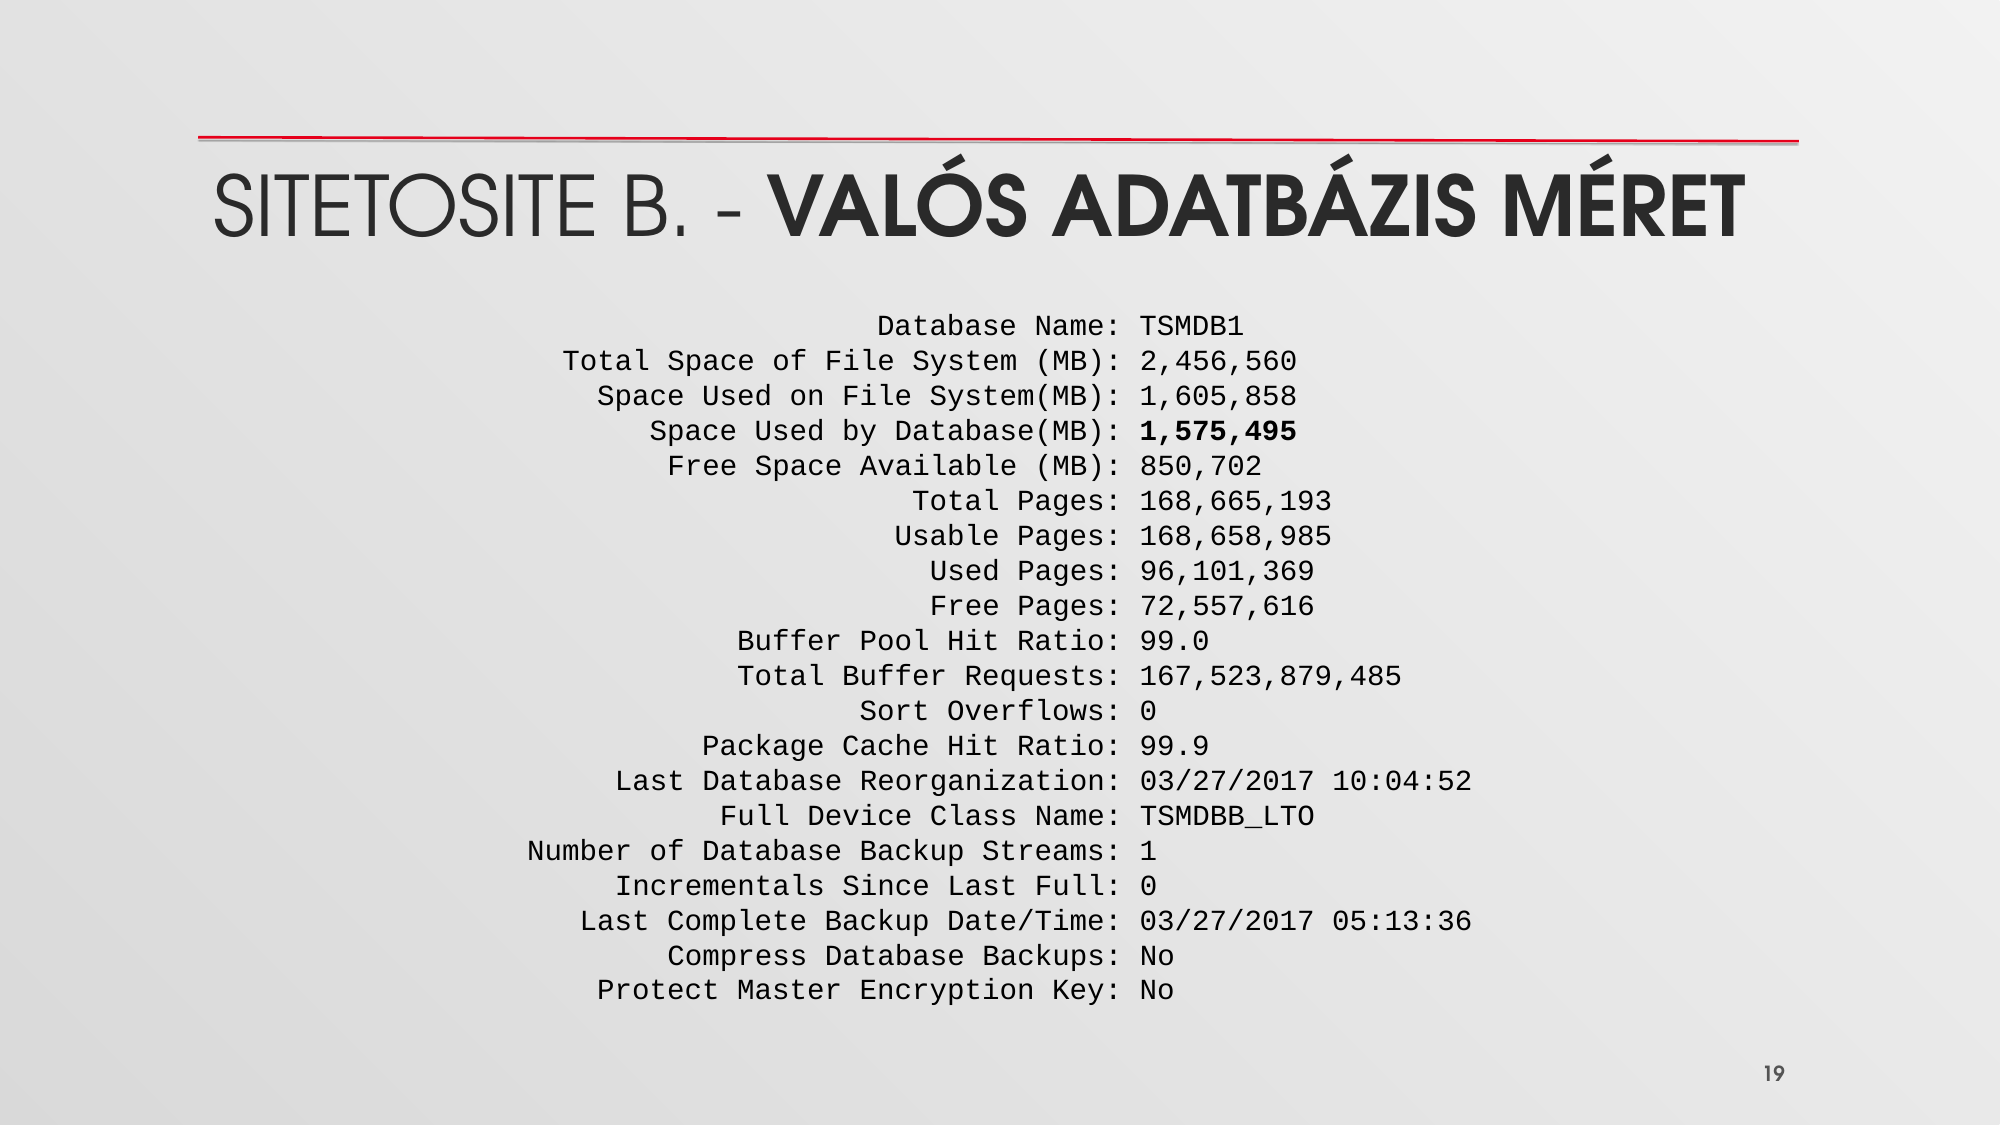

# SitetoSite B. - valós AdatbáziS méret
                    Database Name: TSMDB1
  Total Space of File System (MB): 2,456,560
    Space Used on File System(MB): 1,605,858
       Space Used by Database(MB): 1,575,495
        Free Space Available (MB): 850,702
                      Total Pages: 168,665,193
                     Usable Pages: 168,658,985
                       Used Pages: 96,101,369
                       Free Pages: 72,557,616
            Buffer Pool Hit Ratio: 99.0
            Total Buffer Requests: 167,523,879,485
                   Sort Overflows: 0
          Package Cache Hit Ratio: 99.9
     Last Database Reorganization: 03/27/2017 10:04:52
           Full Device Class Name: TSMDBB_LTO
Number of Database Backup Streams: 1
     Incrementals Since Last Full: 0
   Last Complete Backup Date/Time: 03/27/2017 05:13:36
        Compress Database Backups: No
    Protect Master Encryption Key: No

19